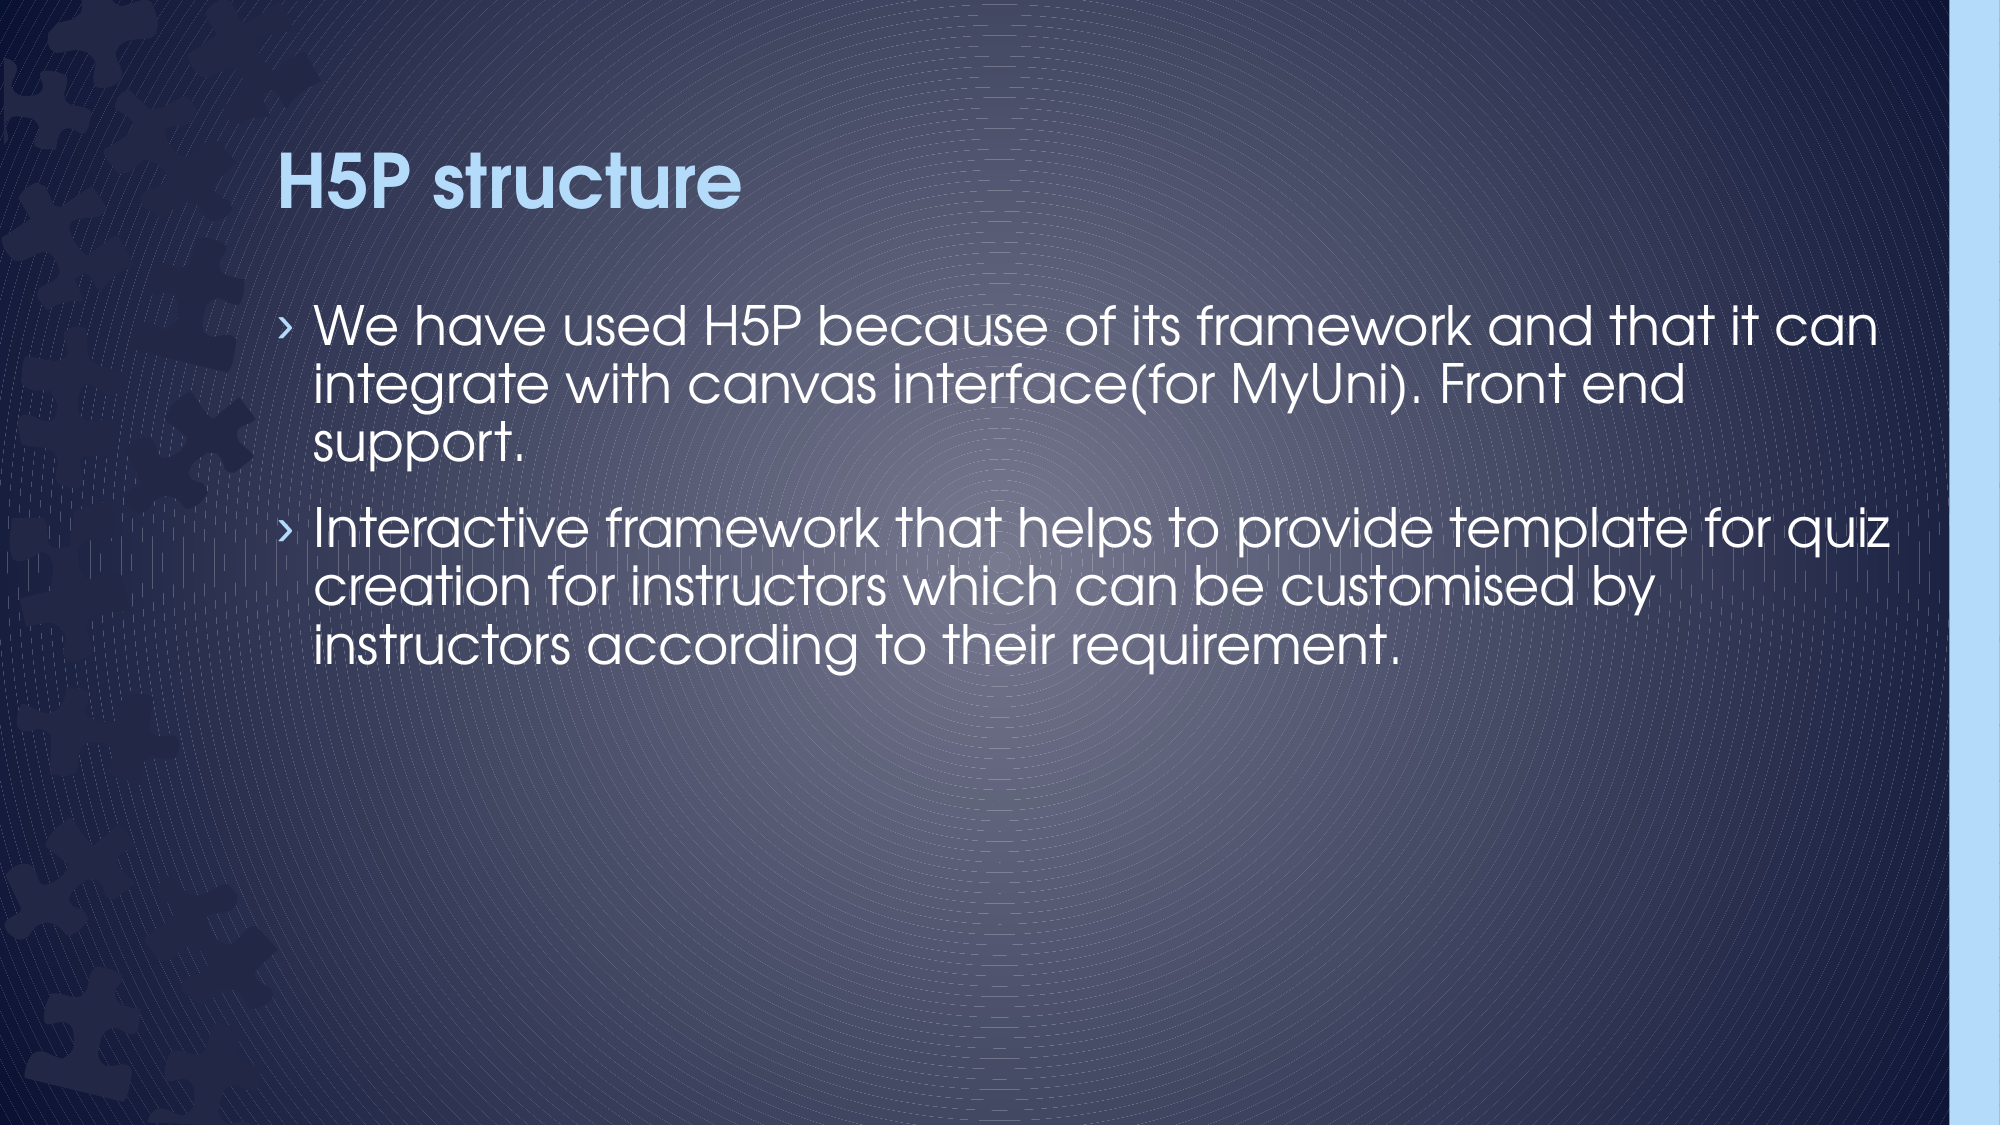

# H5P structure

We have used H5P because of its framework and that it can integrate with canvas interface(for MyUni). Front end support.
Interactive framework that helps to provide template for quiz creation for instructors which can be customised by instructors according to their requirement.